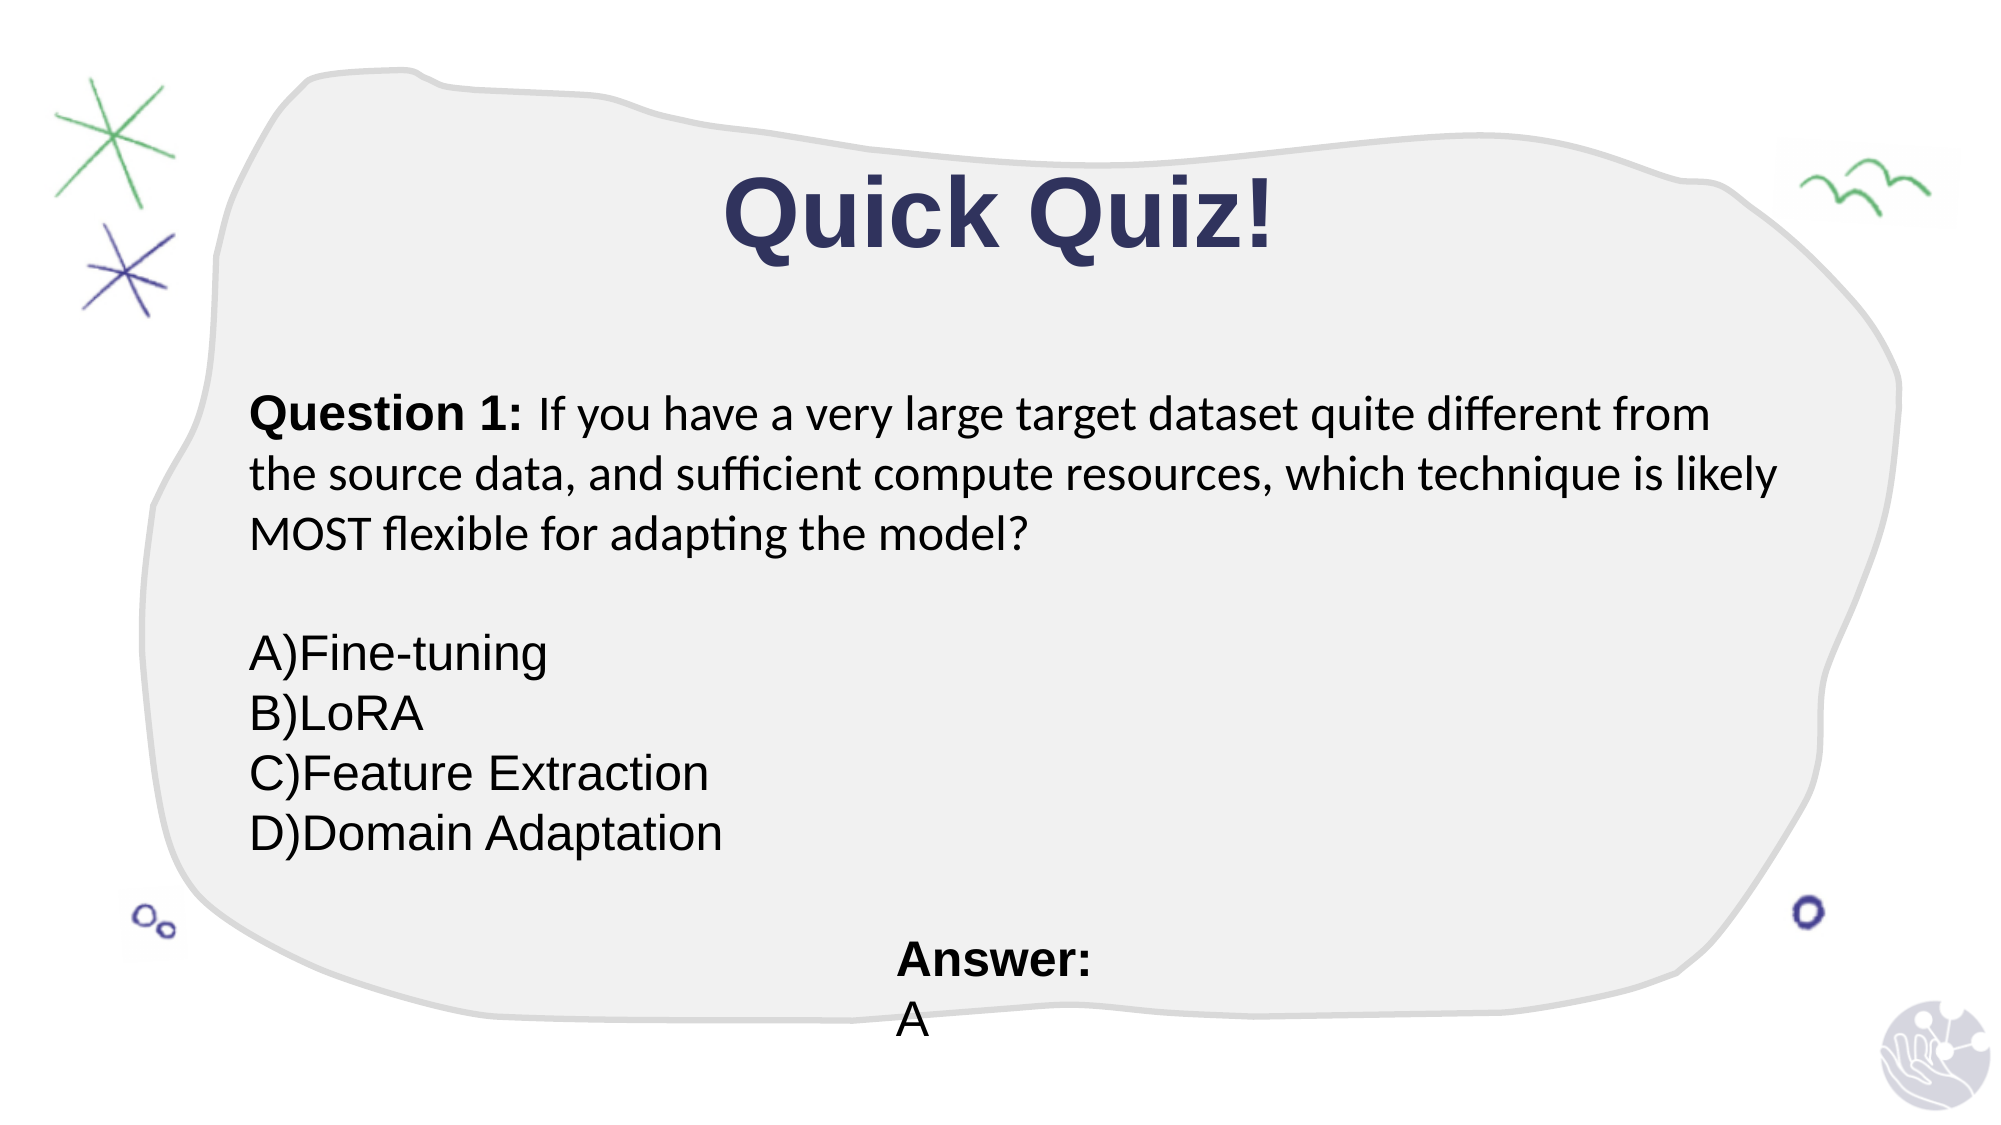

# Quick Quiz!
Question 1: If you have a very large target dataset quite different from the source data, and sufficient compute resources, which technique is likely MOST flexible for adapting the model?

Fine-tuning
LoRA
Feature Extraction
Domain Adaptation
Answer: A